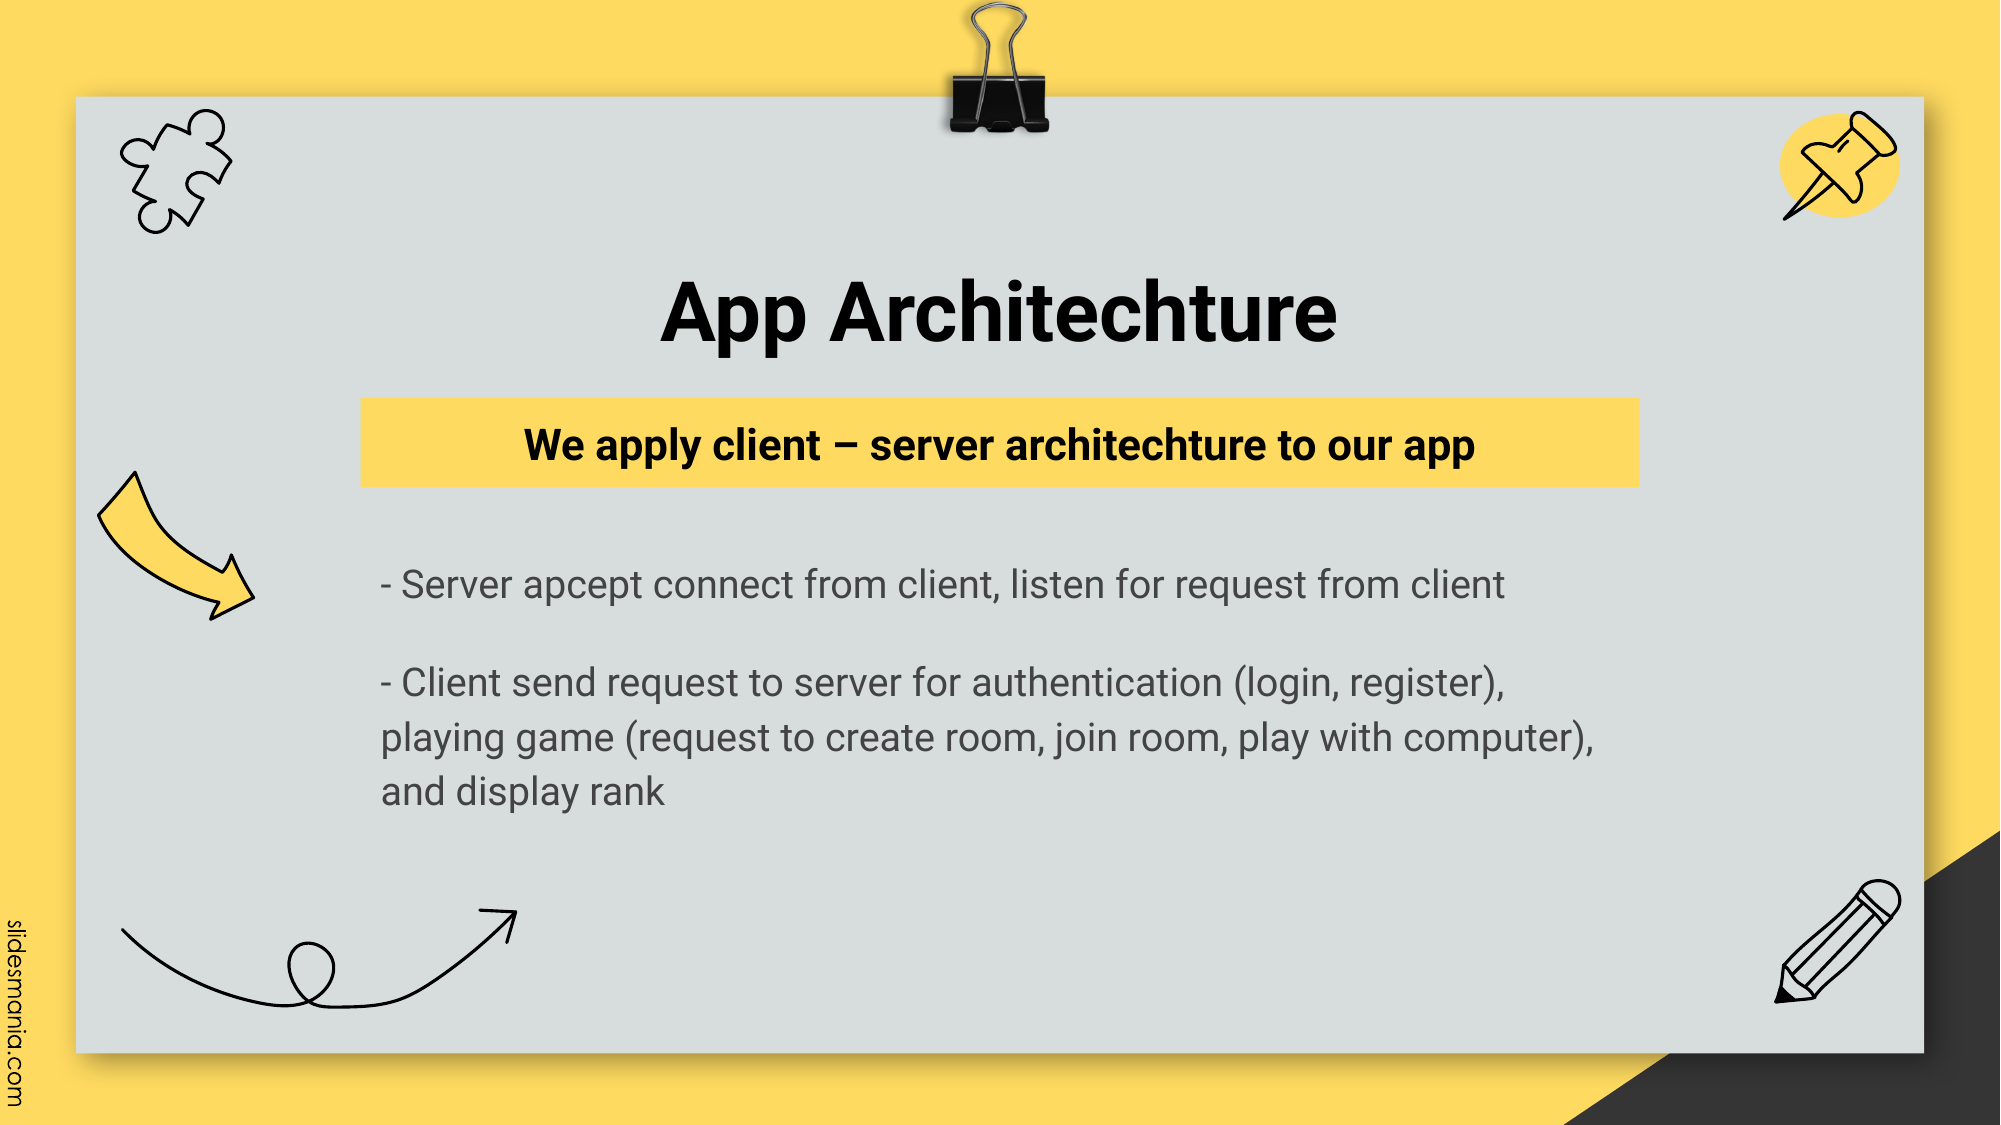

# App Architechture
We apply client – server architechture to our app
- Server apcept connect from client, listen for request from client
- Client send request to server for authentication (login, register), playing game (request to create room, join room, play with computer), and display rank